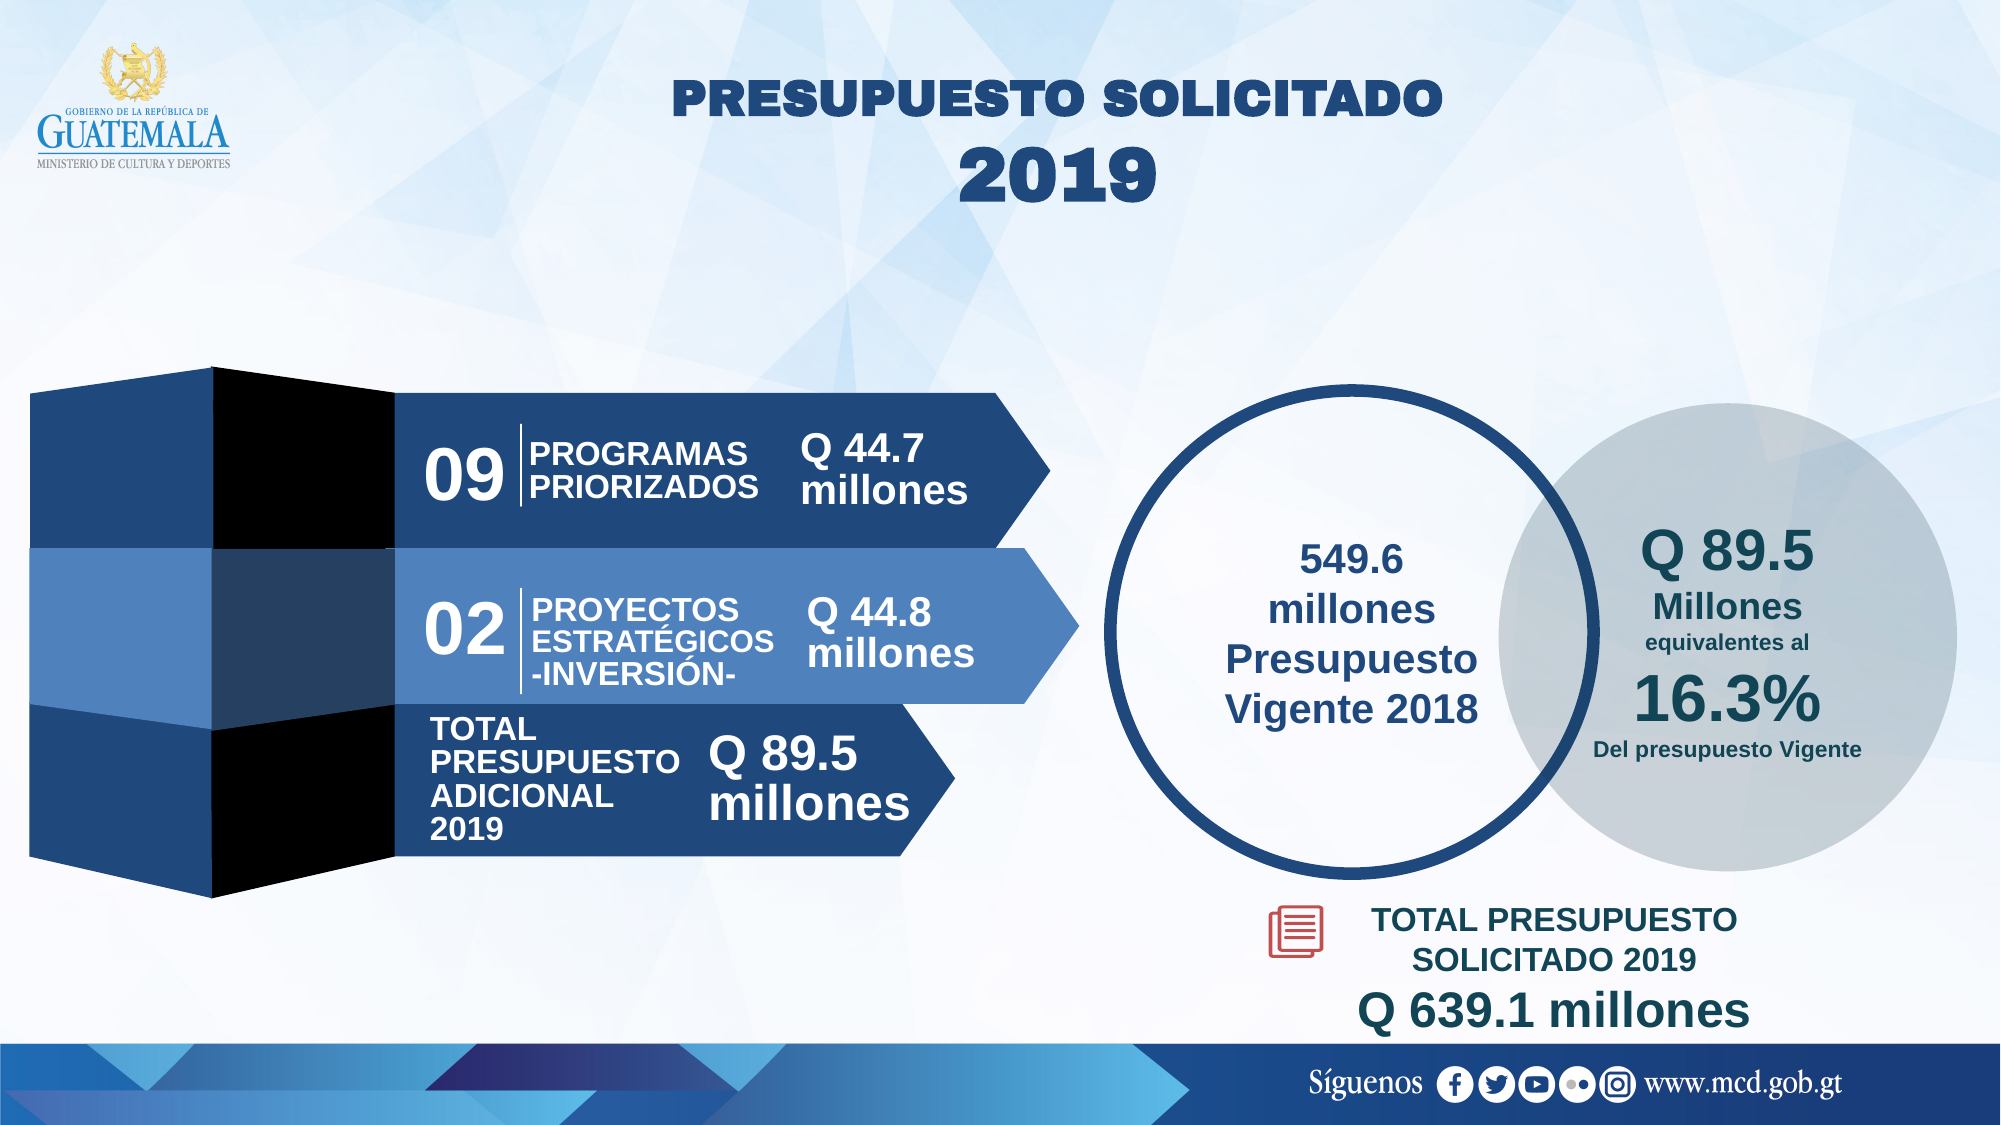

PRESUPUESTO SOLICITADO
2019

549.6
millones
Presupuesto Vigente 2018
Q 89.5
Millones equivalentes al
16.3%
Del presupuesto Vigente
Q 44.7
millones

09
PROGRAMAS PRIORIZADOS

Q 44.8
millones
Text Title
Place your own text here
02
03
PROYECTOS ESTRATÉGICOS
-INVERSIÓN-

Q 89.5
millones

TOTAL PRESUPUESTO ADICIONAL 2019
TOTAL PRESUPUESTO SOLICITADO 2019
Q 639.1 millones